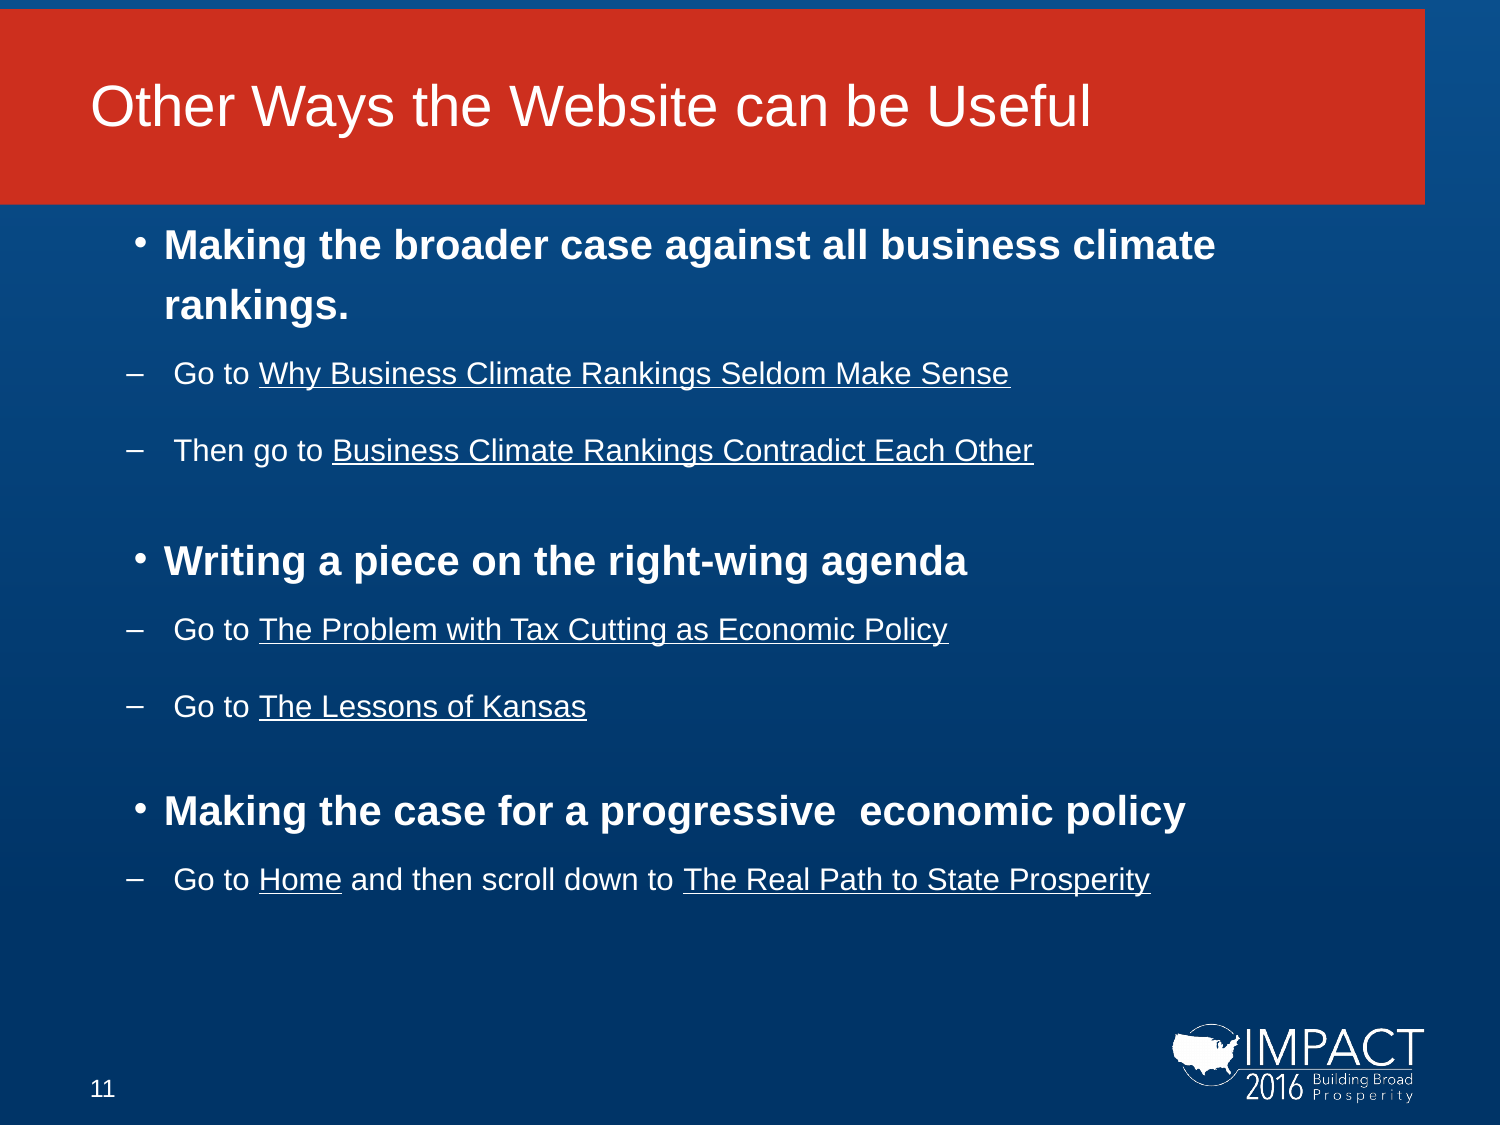

# Other Ways the Website can be Useful
Making the broader case against all business climate rankings.
Go to Why Business Climate Rankings Seldom Make Sense
Then go to Business Climate Rankings Contradict Each Other
Writing a piece on the right-wing agenda
Go to The Problem with Tax Cutting as Economic Policy
Go to The Lessons of Kansas
Making the case for a progressive  economic policy
Go to Home and then scroll down to The Real Path to State Prosperity